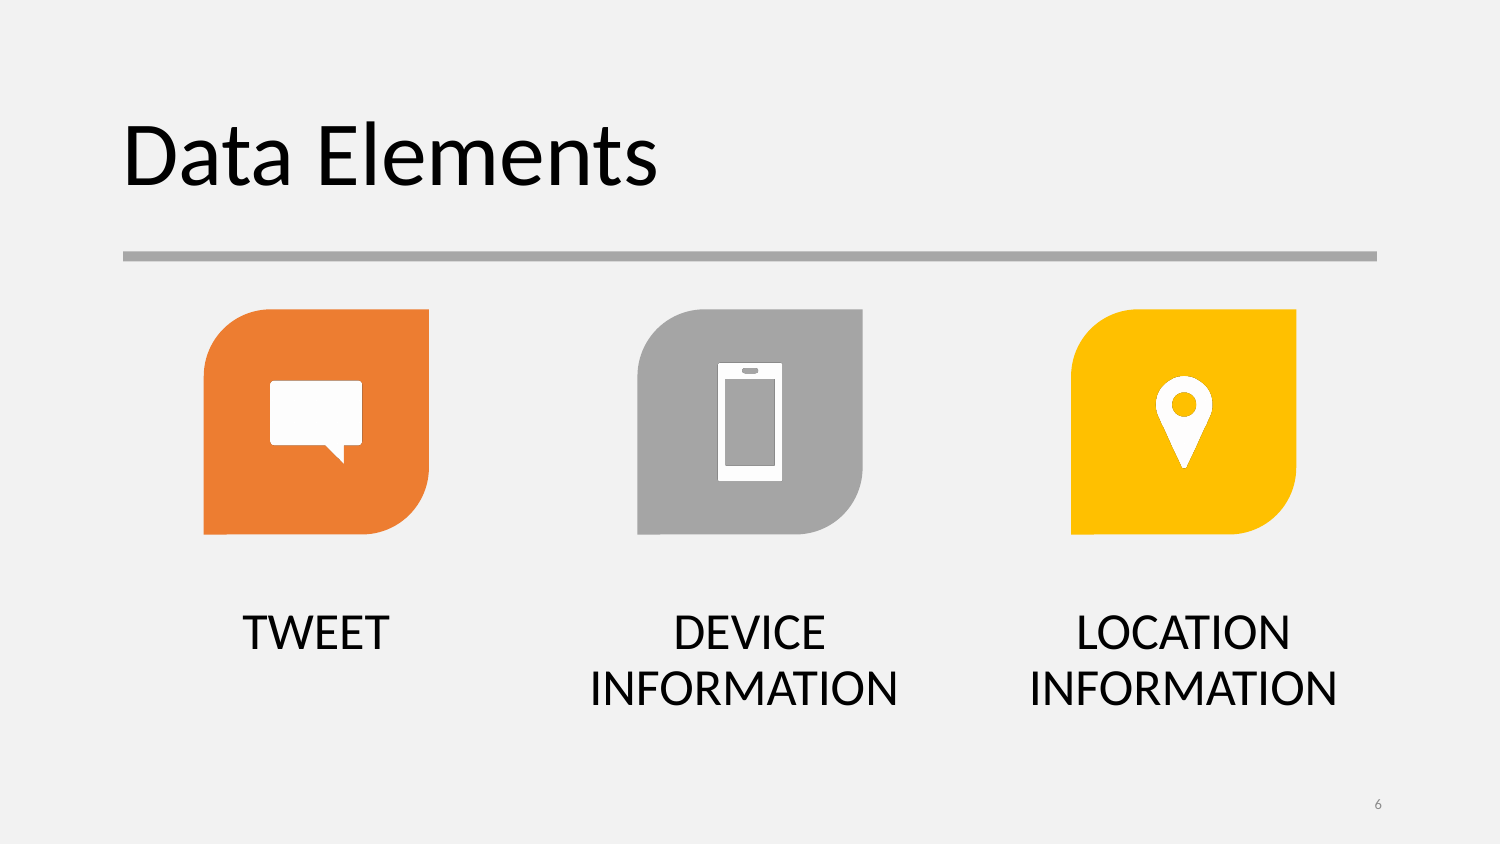

# Data Elements

Tweet
Device Information
Location Information
6